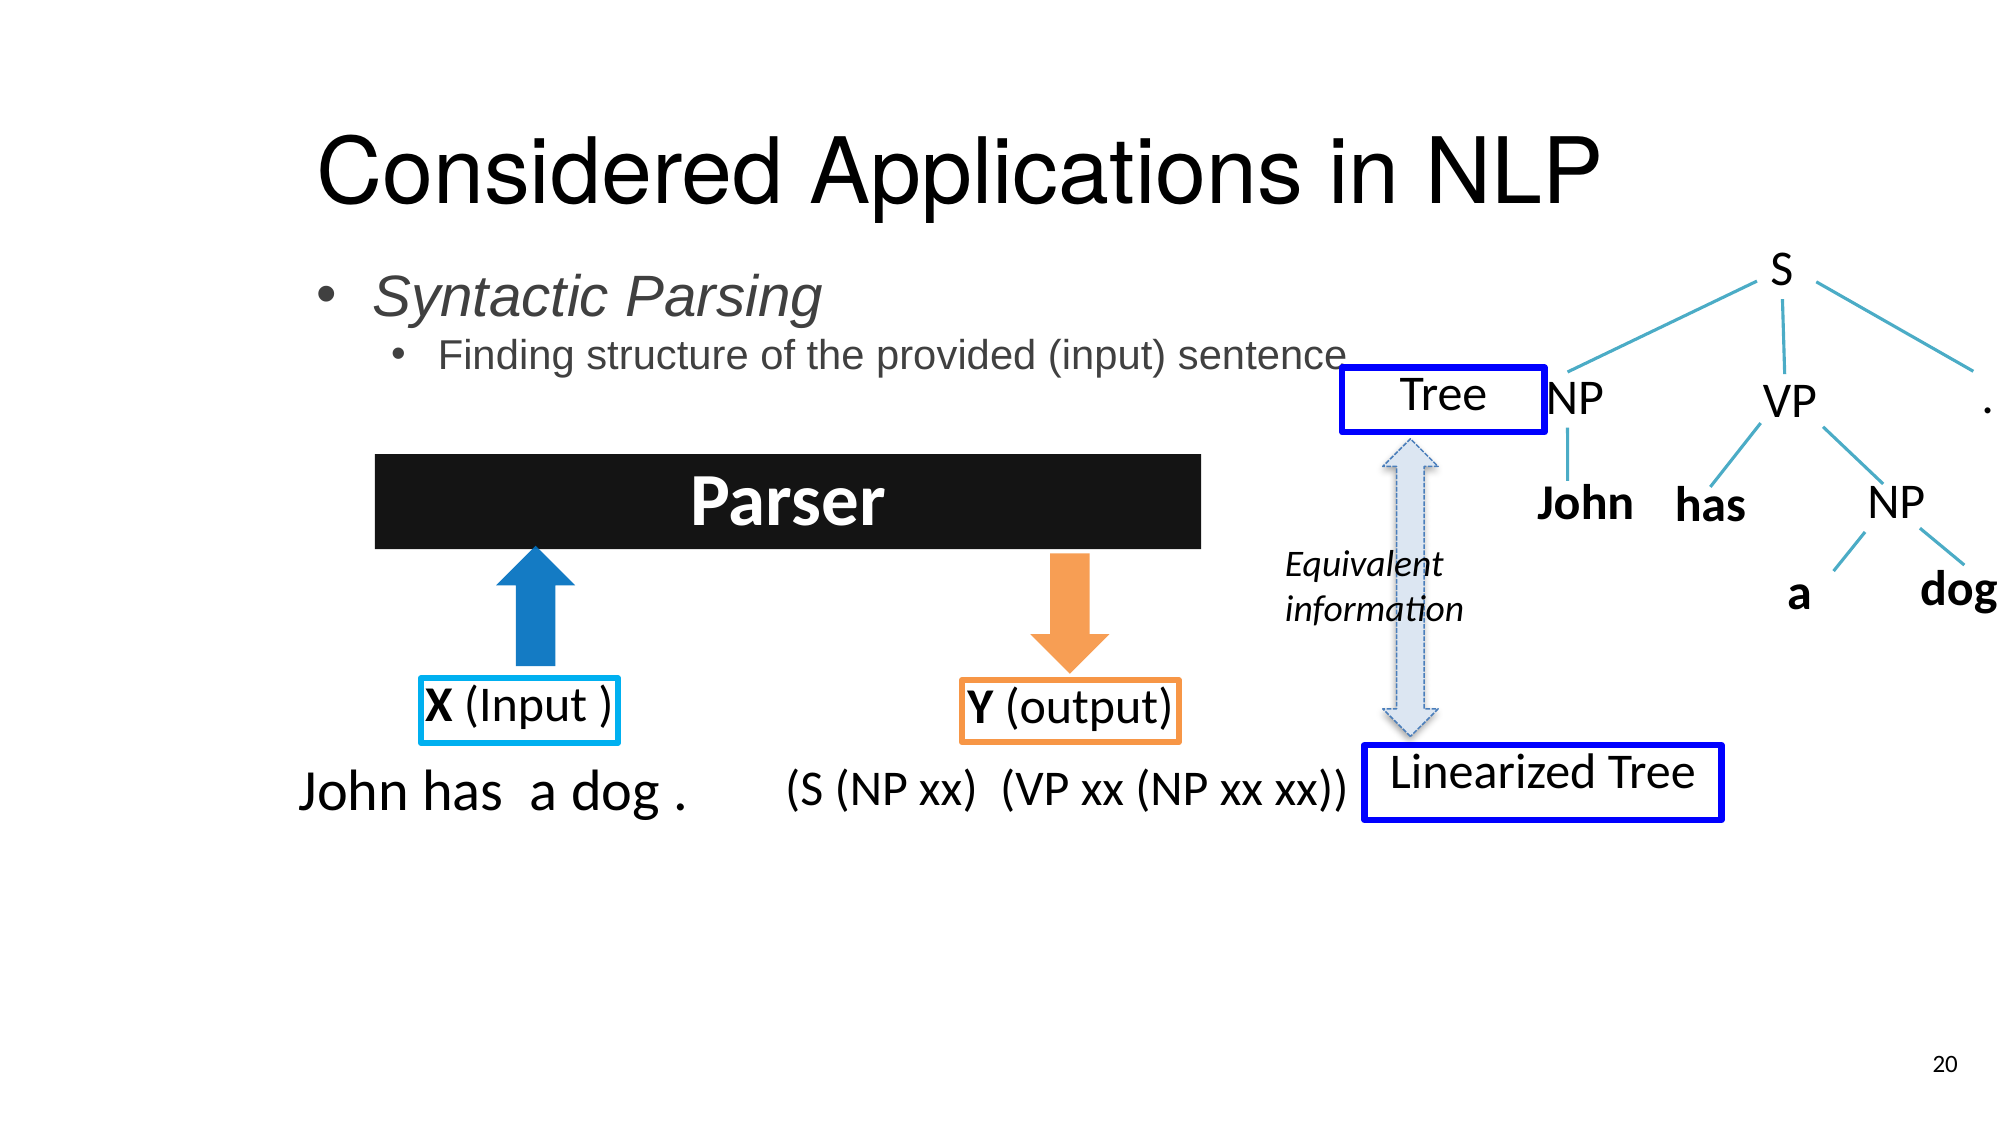

# Considered Applications in NLP
S
Syntactic Parsing
Finding structure of the provided (input) sentence.
Tree
.
NP
VP
Parser

NP
John
has
Equivalent
information

dog

a

X (Input )
Y (output)
Linearized Tree
(S (NP xx)  (VP xx (NP xx xx))
John has  a dog .
20